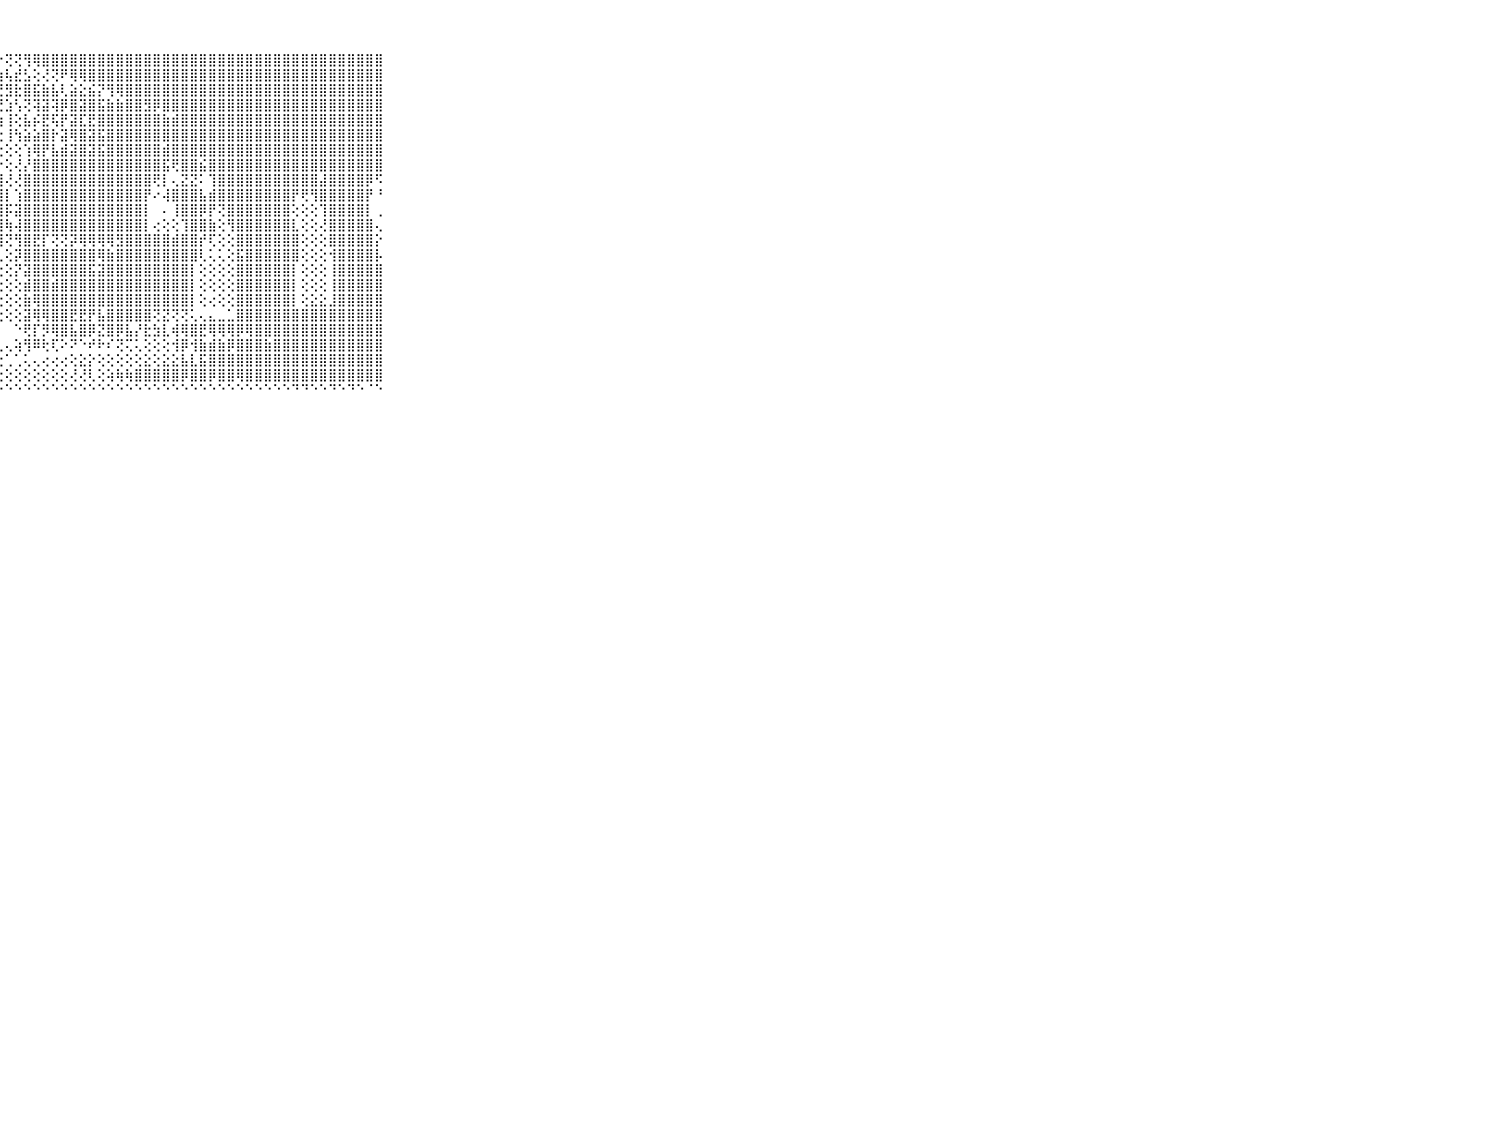

⠀⠀⠀⠀⠀⠀⠀⠀⠀⠀⠀⢕⢕⢕⢑⣕⢇⢸⢟⡗⢾⣽⡞⢼⣿⡇⡕⡕⢝⢝⢻⢿⣿⣿⣿⣿⣿⣿⣿⣿⣿⣿⣿⣿⣿⣿⣿⣿⣿⣿⣿⣿⣿⣿⣿⣿⣿⣿⣿⣿⣿⣿⣿⣿⣿⣿⣿⣿⣿⠀⠀⠀⠀⠀⠀⠀⠀⠀⠀⠀⠀
⠀⠀⠀⠀⠀⠀⠀⠀⠀⠀⠀⠅⢕⢕⢕⢕⢕⢕⢕⢕⢏⢽⢯⡝⢗⢿⢽⣷⢧⣞⣣⢕⢜⢝⠟⢿⢿⣿⣿⣿⣿⣿⣿⣿⣿⣿⣿⣿⣿⣿⣿⣿⣿⣿⣿⣿⣿⣿⣿⣿⣿⣿⣿⣿⣿⣿⣿⣿⣿⠀⠀⠀⠀⠀⠀⠀⠀⠀⠀⠀⠀
⠀⠀⠀⠀⠀⠀⠀⠀⠀⠀⠀⠕⢀⠕⢇⢕⢕⣕⣑⡕⢜⡜⣇⡇⡜⢕⢜⣟⣻⣗⣿⣯⣷⣧⢇⣵⣕⣮⡝⢻⢿⣿⣿⣿⣿⣿⣿⣿⣿⣿⣿⣿⣿⣿⣿⣿⣿⣿⣿⣿⣿⣿⣿⣿⣿⣿⣿⣿⣿⠀⠀⠀⠀⠀⠀⠀⠀⠀⠀⠀⠀
⠀⠀⠀⠀⠀⠀⠀⠀⠀⠀⠀⢕⡠⢕⢪⢱⢕⢕⢕⢑⢕⠜⢕⢝⢸⢞⢫⢝⣱⢣⢝⢽⣽⢽⡿⣿⣽⣿⣯⣷⣷⣿⣿⣻⡿⣿⣿⣿⣿⣿⣿⣿⣿⣿⣿⣿⣿⣿⣿⣿⣿⣿⣿⣿⣿⣿⣿⣿⣿⠀⠀⠀⠀⠀⠀⠀⠀⠀⠀⠀⠀
⠀⠀⠀⠀⠀⠀⠀⠀⠀⠀⠀⠕⠕⠑⠀⢑⢁⠄⢄⣑⢅⢅⢔⢅⢔⢕⢜⢱⢸⢕⣧⡮⣟⢯⡟⣽⣏⣟⣿⣿⣿⣿⣿⣿⣿⣷⣾⣿⣿⣿⣿⣿⣿⣿⣿⣿⣿⣿⣿⣿⣿⣿⣿⣿⣿⣿⣿⣿⣿⠀⠀⠀⠀⠀⠀⠀⠀⠀⠀⠀⠀
⠀⠀⠀⠀⠀⠀⠀⠀⠀⠀⠀⢀⠀⠀⠀⠀⠀⠁⠁⠑⠙⠗⢧⣕⡕⢕⢕⢕⢸⢳⣵⣵⣿⡗⣽⢿⣿⣽⣯⣿⣿⣿⣿⣿⣿⣿⣿⣿⣿⣿⣿⣿⣿⣿⣿⣿⣿⣿⣿⣿⣿⣿⣿⣿⣿⣿⣿⣿⣿⠀⠀⠀⠀⠀⠀⠀⠀⠀⠀⠀⠀
⠀⠀⠀⠀⠀⠀⠀⠀⠀⠀⠀⠉⠙⠓⠖⠦⠄⠐⠀⠀⠀⠀⠀⠙⢿⣧⡕⢕⢕⢕⢱⢿⡟⣧⣾⣽⣿⣽⣯⣿⣿⣿⣿⣿⣿⣾⣿⣿⣿⣿⣿⣿⣿⣿⣿⣿⣿⣿⣿⣿⣿⣿⣿⣿⣿⣿⣿⣿⣿⠀⠀⠀⠀⠀⠀⠀⠀⠀⠀⠀⠀
⠀⠀⠀⠀⠀⠀⠀⠀⠀⠀⠀⠀⠀⠀⠀⠀⢀⠀⠀⠀⠀⠀⠀⠁⠈⢿⣿⡕⢕⢜⡜⣿⣿⣿⣿⣿⣿⣿⣿⣿⣿⣿⣿⣿⣿⣯⢟⣿⣿⣮⣿⣿⣿⣿⣿⣿⣿⣿⣿⣿⣿⣿⣿⣿⣿⣿⣿⣿⣿⠀⠀⠀⠀⠀⠀⠀⠀⠀⠀⠀⠀
⠀⠀⠀⠀⠀⠀⠀⠀⠀⠀⠀⡔⢔⢔⢔⢕⢀⢀⢀⢀⢀⠀⠔⠀⠀⠘⣿⣿⢜⢜⣿⣿⣿⣿⣿⣿⣿⣿⣿⣿⣿⣿⣿⣿⢟⡇⢄⣝⣝⠅⢹⣿⣿⣿⣿⣿⣿⣿⣿⣿⣿⣿⣼⣿⣿⣿⣿⡿⠫⠀⠀⠀⠀⠀⠀⠀⠀⠀⠀⠀⠀
⠀⠀⠀⠀⠀⠀⠀⠀⠀⠀⠀⣿⣿⣷⣷⣧⣵⣕⡕⢕⢕⢄⢄⢀⢄⢔⣿⣿⡇⢱⣿⣿⣿⣿⣿⣿⣿⣿⣿⣿⣿⣿⣿⡟⠔⢼⣿⣿⣿⣧⣾⣿⣿⣿⣿⣿⣿⣿⣿⡟⢟⢻⣿⣿⣿⣿⣿⡟⠘⠀⠀⠀⠀⠀⠀⠀⠀⠀⠀⠀⠀
⠀⠀⠀⠀⠀⠀⠀⠀⠀⠀⠀⣿⣿⣿⣿⣿⣿⣿⣿⣿⣾⣧⣵⣕⣕⢕⣿⣿⡯⣽⣿⣿⣿⣿⣿⣿⣿⣿⣿⣿⣿⣿⣿⡇⠀⠄⢸⣿⣿⡿⡟⢝⣿⣿⣿⣿⣿⣿⣿⢕⢕⢕⢹⣿⣿⣿⣿⡇⢀⠀⠀⠀⠀⠀⠀⠀⠀⠀⠀⠀⠀
⠀⠀⠀⠀⠀⠀⠀⠀⠀⠀⠀⣿⣿⣿⣿⣿⣿⣿⣿⣿⣿⣿⣿⣿⣿⣿⣿⣿⢷⢼⣿⣿⣿⣿⣿⣿⣿⣿⣿⣿⣿⣿⣿⡇⢔⢕⢕⢹⣿⣿⣷⢕⢻⣿⣿⣿⣿⣿⣿⣇⢕⢕⢜⣿⣿⣿⣿⣿⢄⠀⠀⠀⠀⠀⠀⠀⠀⠀⠀⠀⠀
⠀⠀⠀⠀⠀⠀⠀⠀⠀⠀⠀⣿⣿⣿⣿⣿⣿⣿⣿⣿⣿⣿⣿⣿⣿⣿⣿⣿⢝⢻⣿⣟⡏⢝⢝⡽⢿⢿⢿⢿⣻⣿⣿⣿⣿⣿⣾⣿⣿⡞⢏⢕⢕⣿⣿⣿⣿⣿⣿⣿⢕⢕⢕⣿⣿⣿⣿⣿⡕⠀⠀⠀⠀⠀⠀⠀⠀⠀⠀⠀⠀
⠀⠀⠀⠀⠀⠀⠀⠀⠀⠀⠀⣿⣿⣿⣿⣿⣿⣿⣿⣿⣿⣿⣿⣿⣿⣿⣿⢇⢕⡽⣿⣿⣿⣿⣿⣿⣿⣿⢿⣷⣿⣿⣿⣿⣿⣿⣿⣿⣿⢇⢅⢅⢕⣯⣿⣿⣿⣿⣿⣿⢕⢕⢕⢺⣿⣿⣿⣿⡧⠀⠀⠀⠀⠀⠀⠀⠀⠀⠀⠀⠀
⠀⠀⠀⠀⠀⠀⠀⠀⠀⠀⠀⣿⣿⣿⣿⣿⣿⣿⣿⣿⣿⣿⣿⣿⣿⣿⣿⢕⢕⡝⣽⣿⣿⣿⣿⣿⣿⣯⣽⣿⣿⣿⣿⣿⣿⣿⣿⣿⡇⢕⢕⢕⢕⣿⣿⣿⣿⣿⣿⡇⢕⢕⢕⢸⣿⣿⣿⣿⣿⠀⠀⠀⠀⠀⠀⠀⠀⠀⠀⠀⠀
⠀⠀⠀⠀⠀⠀⠀⠀⠀⠀⠀⣿⣿⣿⣿⣿⣿⣿⣿⣿⣿⣿⣿⣿⣿⣿⣿⢕⢕⢕⣾⣿⣿⣾⣿⣿⣿⣿⣿⣿⣿⣿⣿⣿⣿⣿⣿⣿⡇⢕⢕⢕⢕⣿⣿⣿⣿⣿⣿⡇⢕⢕⢕⢸⣿⣿⣿⣿⣿⠀⠀⠀⠀⠀⠀⠀⠀⠀⠀⠀⠀
⠀⠀⠀⠀⠀⠀⠀⠀⠀⠀⠀⣿⣿⣿⣿⣿⣿⣿⣿⣿⣿⣿⣿⣿⣿⣿⡿⢕⢕⢕⣷⢿⣿⣿⣿⣿⣿⣿⣿⣿⣿⣿⣿⣿⣿⣿⣿⣿⡇⢕⢔⢕⢕⣿⣿⣿⣿⣿⣿⡇⢕⣕⣕⣸⣿⣿⣿⣿⣿⠀⠀⠀⠀⠀⠀⠀⠀⠀⠀⠀⠀
⠀⠀⠀⠀⠀⠀⠀⠀⠀⠀⠀⠘⣿⣿⣿⣿⣿⣿⣿⣿⣿⣿⣿⣿⣿⣿⡇⢕⢕⢕⣽⢿⢿⣿⣿⣟⣟⡟⣧⣿⣿⣿⣿⣿⢝⣝⢝⢝⢅⢄⣄⣀⣁⣿⣿⣿⣿⣿⣿⣿⣿⣿⣿⣿⣿⣿⣿⣿⣿⠀⠀⠀⠀⠀⠀⠀⠀⠀⠀⠀⠀
⠀⠀⠀⠀⠀⠀⠀⠀⠀⠀⠀⠀⠘⢟⣿⣿⣿⣿⣿⣿⣿⣿⢿⢿⢿⢿⢇⠁⠀⠑⢟⡏⡻⢿⣿⣧⣿⡿⣝⣿⡿⣧⡜⣗⣳⣇⢾⢿⣿⣟⢿⢿⢿⡿⢿⣿⣿⣿⣿⣿⣿⣿⣿⣿⣿⣿⣿⣿⣿⠀⠀⠀⠀⠀⠀⠀⠀⠀⠀⠀⠀
⠀⠀⠀⠀⠀⠀⠀⠀⠀⠀⠀⠠⢄⡄⢔⢅⢕⢕⢕⠕⢕⢕⢕⢕⢕⢅⣅⢄⢄⢵⢻⠿⢗⢏⠕⠝⠑⠞⠗⠎⢝⢍⢅⢕⢕⢕⢺⡿⢺⣷⣾⣷⡿⣿⣿⣿⣷⣿⣿⣿⣿⣿⣿⣿⣿⣿⣿⣿⣿⠀⠀⠀⠀⠀⠀⠀⠀⠀⠀⠀⠀
⠀⠀⠀⠀⠀⠀⠀⠀⠀⠀⠀⠄⠔⢴⢔⣡⣕⡵⢕⣵⡷⢗⢾⠟⠟⠟⢙⢑⢁⢁⢅⢄⢔⢔⢔⢕⣕⡕⢕⢕⢕⢕⢕⣕⢕⣕⣕⣧⣇⣯⣿⣿⣿⣿⣿⣿⣿⣿⣿⣿⣿⣿⣿⣿⣿⣿⣿⣿⣿⠀⠀⠀⠀⠀⠀⠀⠀⠀⠀⠀⠀
⠀⠀⠀⠀⠀⠀⠀⠀⠀⠀⠀⠗⠓⢙⠃⠑⠁⢁⢁⢅⢠⢄⢔⢔⢕⢕⢕⢕⢕⢕⢕⢕⢕⢕⢕⢜⢜⢇⢕⢵⢷⢷⣿⣿⣿⣿⣿⡿⣿⣿⡿⣿⣿⢿⣿⣿⣿⣿⣿⣿⣿⣿⣿⣿⣿⣿⣿⣿⣿⠀⠀⠀⠀⠀⠀⠀⠀⠀⠀⠀⠀
⠀⠀⠀⠀⠀⠀⠀⠀⠀⠀⠀⠀⠀⠀⠀⠀⠀⠀⠑⠑⠑⠑⠑⠑⠑⠑⠑⠑⠑⠑⠑⠑⠑⠑⠑⠑⠑⠑⠑⠑⠑⠑⠑⠑⠑⠑⠑⠑⠑⠑⠑⠑⠑⠑⠑⠑⠑⠑⠑⠙⠙⠑⠑⠙⠑⠙⠑⠈⠑⠀⠀⠀⠀⠀⠀⠀⠀⠀⠀⠀⠀